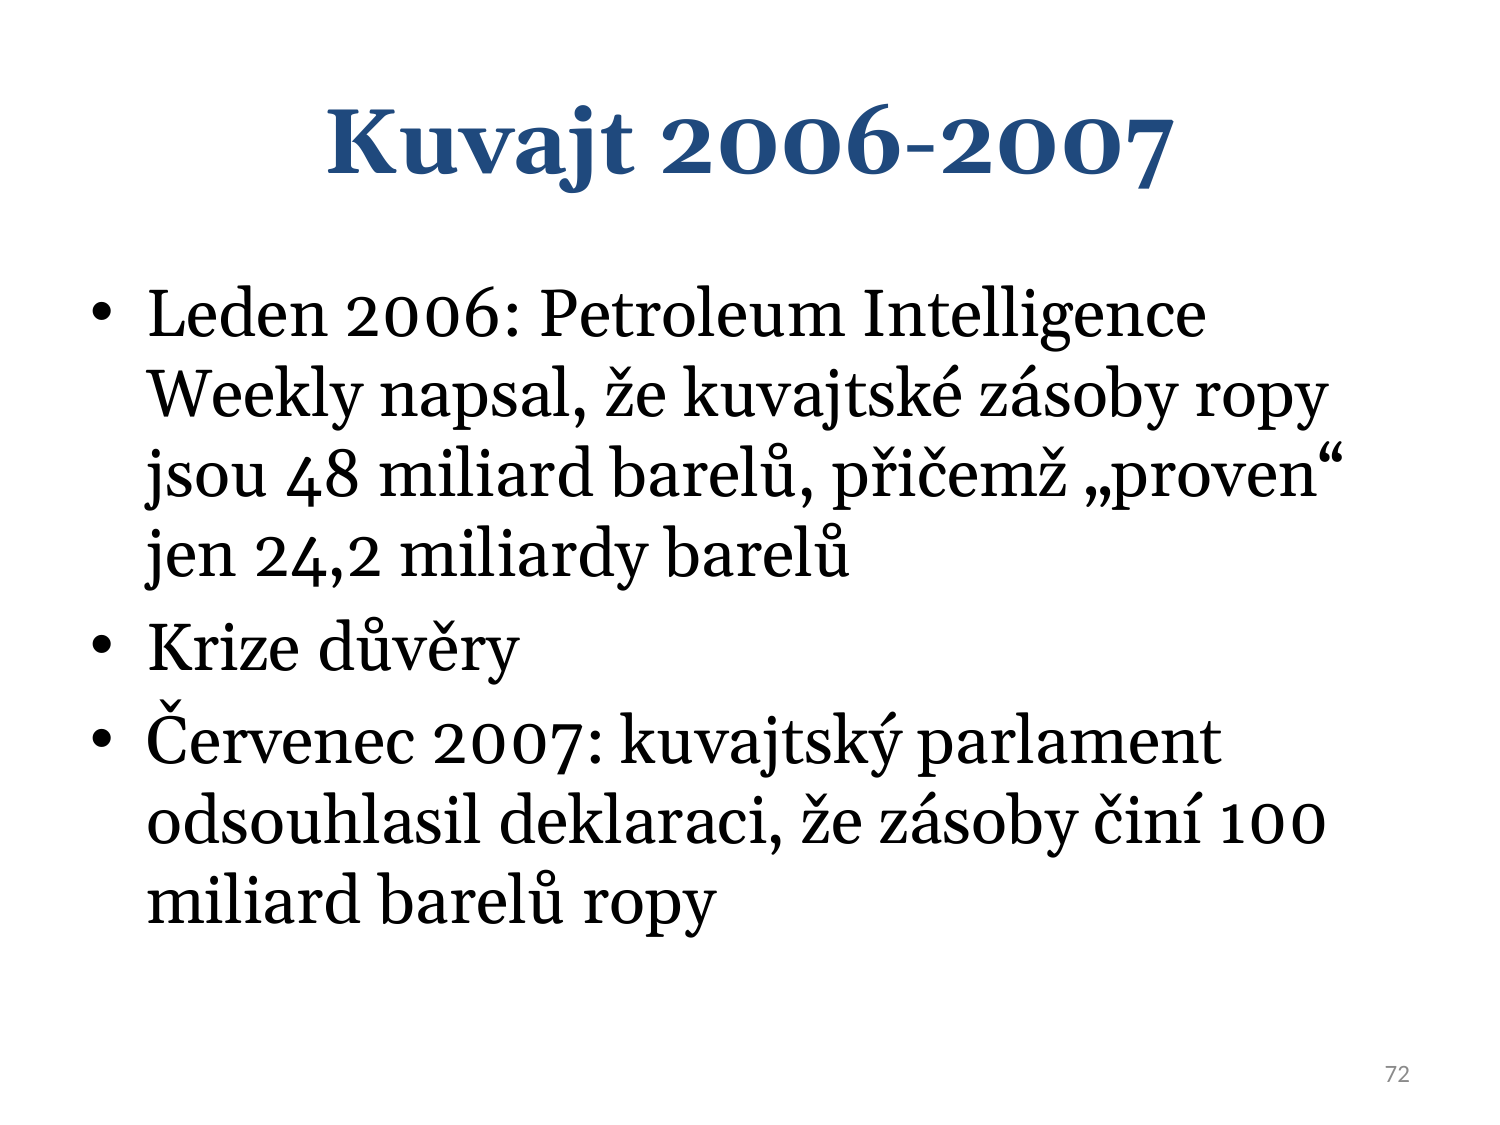

# Kuvajt 2006-2007
Leden 2006: Petroleum Intelligence Weekly napsal, že kuvajtské zásoby ropy jsou 48 miliard barelů, přičemž „proven“ jen 24,2 miliardy barelů
Krize důvěry
Červenec 2007: kuvajtský parlament odsouhlasil deklaraci, že zásoby činí 100 miliard barelů ropy

72